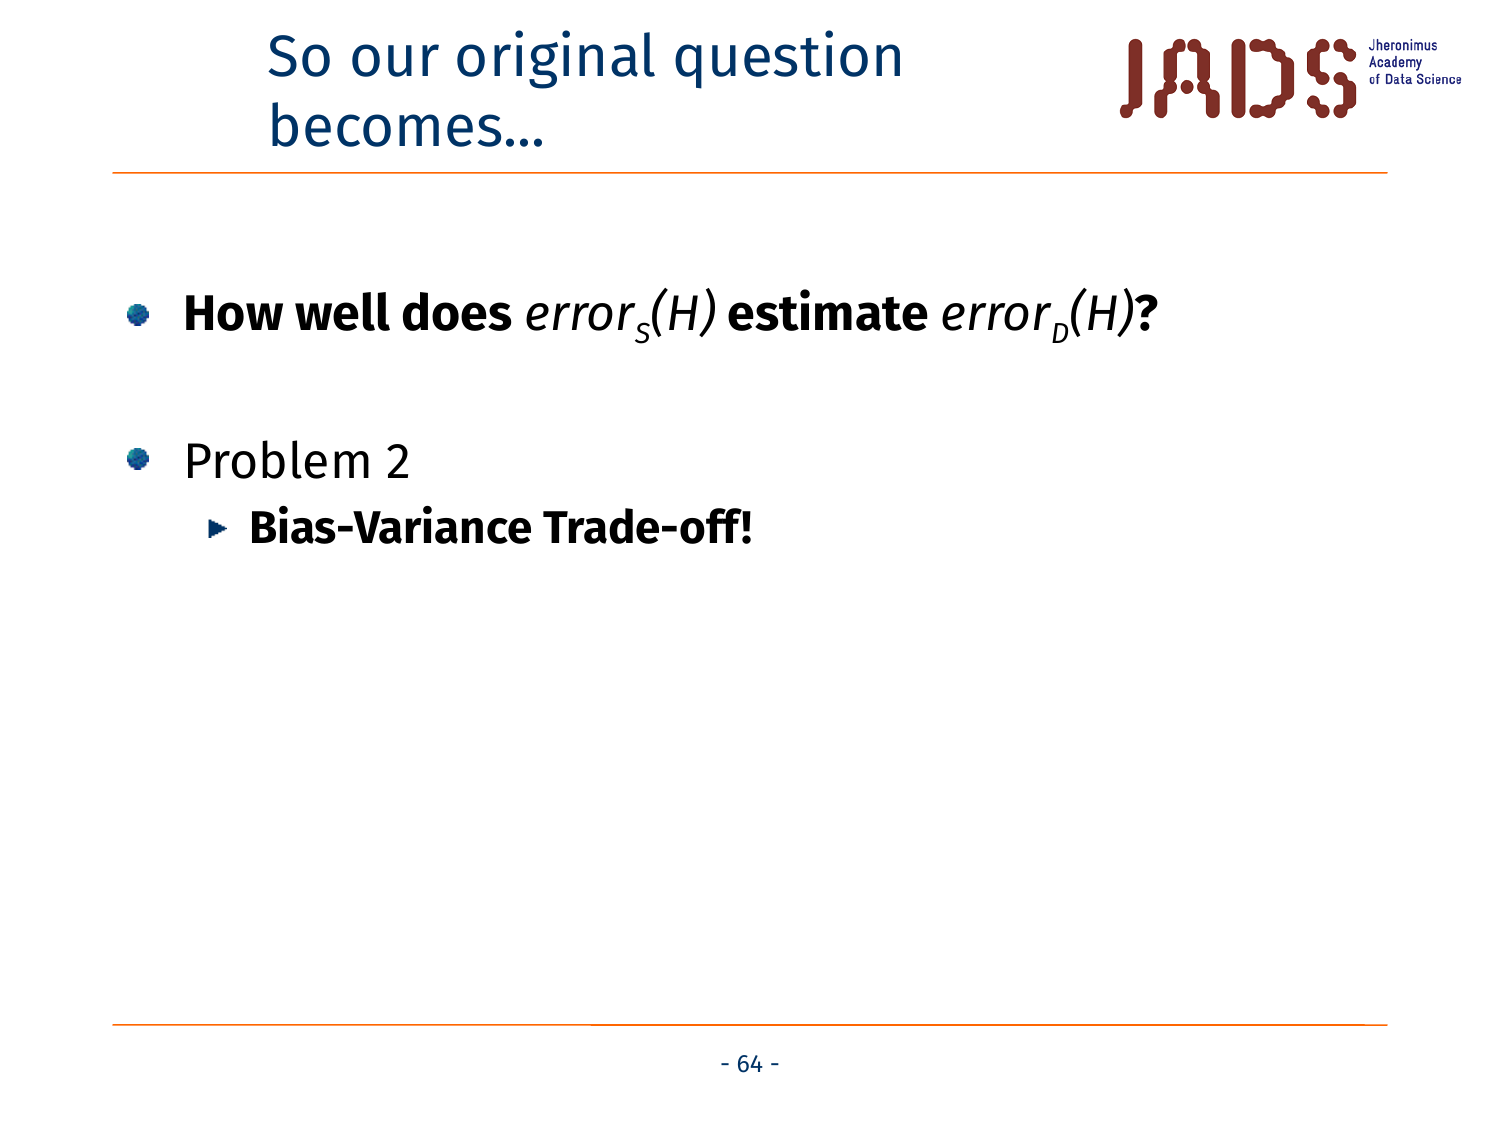

# So our original question becomes...

How well does errorS(H) estimate errorD(H)?

Problem 2
Bias-Variance Trade-off!
- 64 -